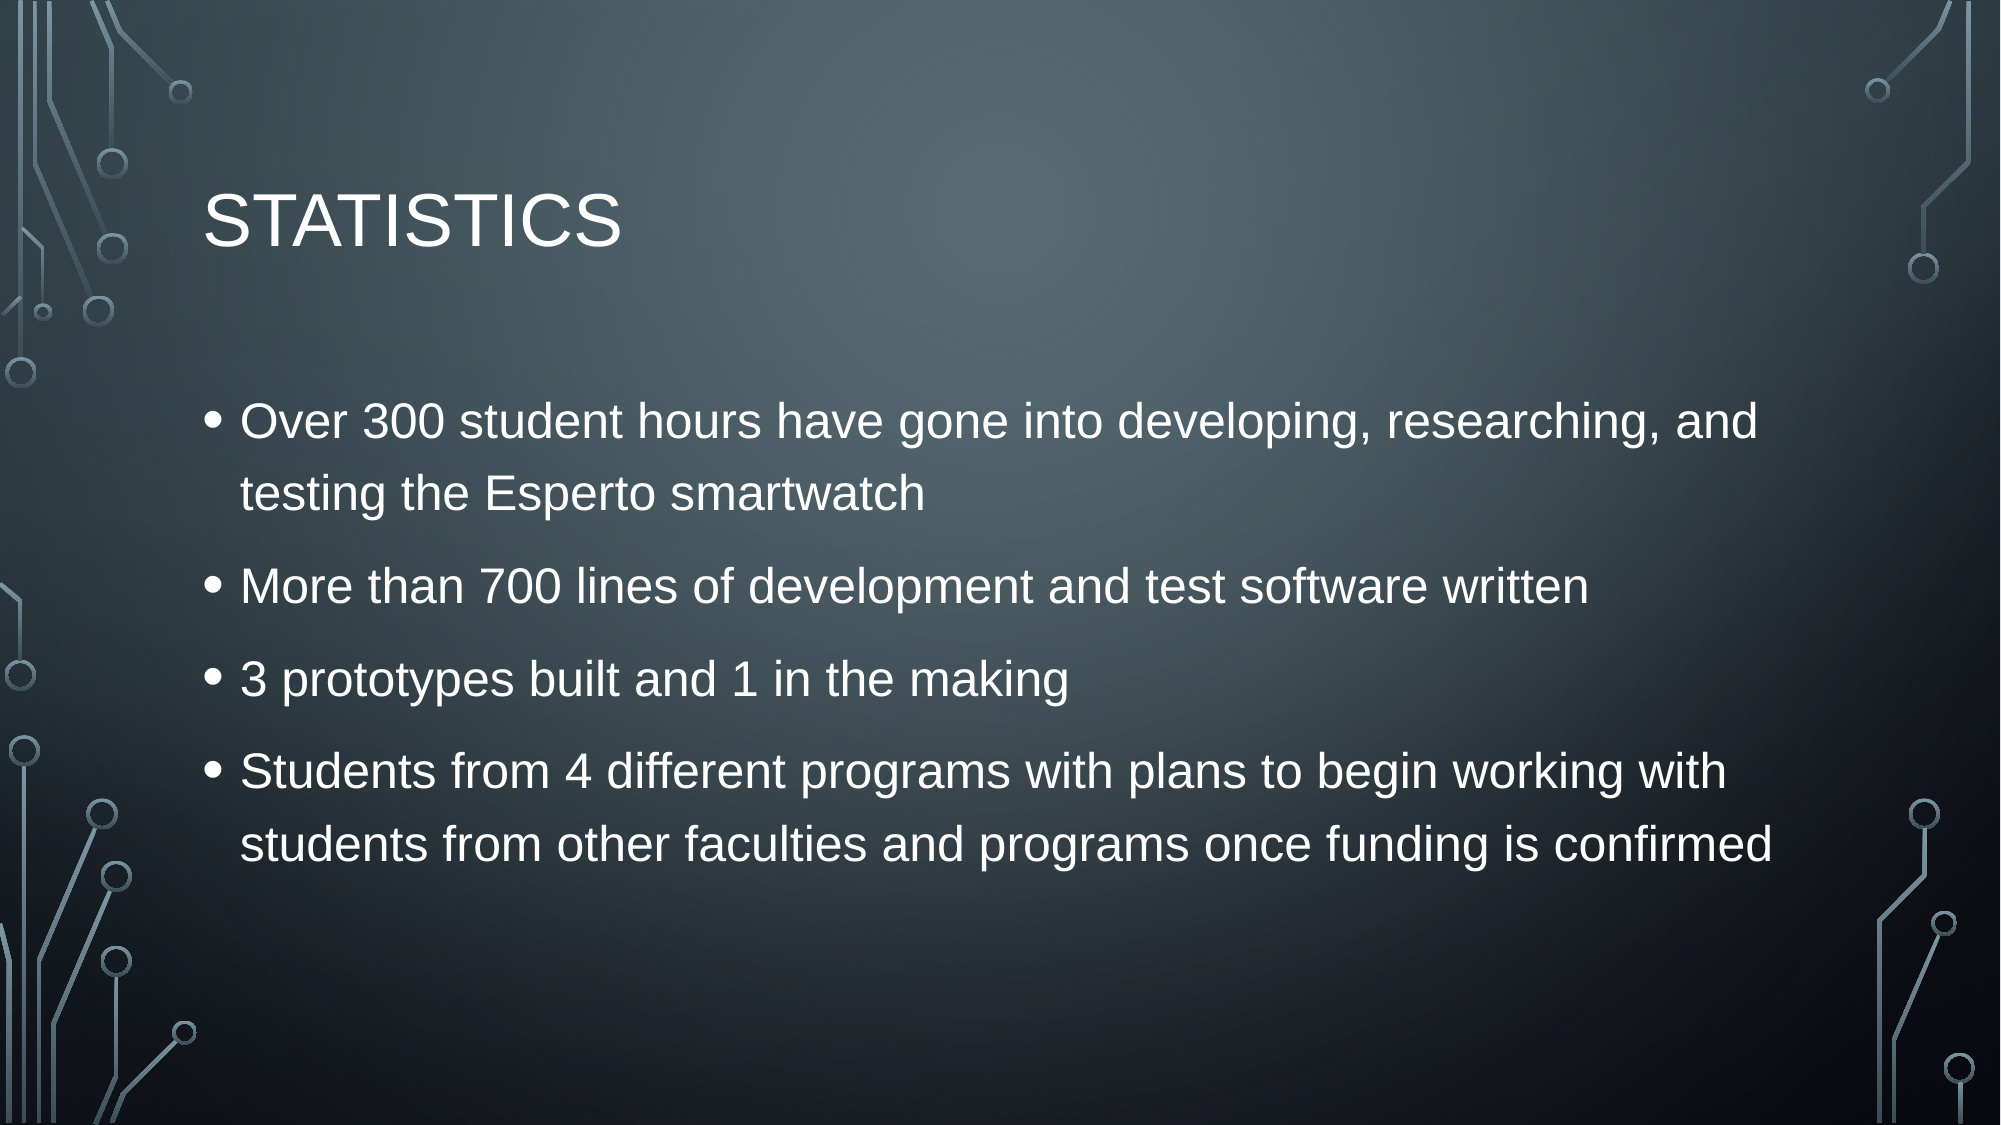

# statistics
Over 300 student hours have gone into developing, researching, and testing the Esperto smartwatch
More than 700 lines of development and test software written
3 prototypes built and 1 in the making
Students from 4 different programs with plans to begin working with students from other faculties and programs once funding is confirmed